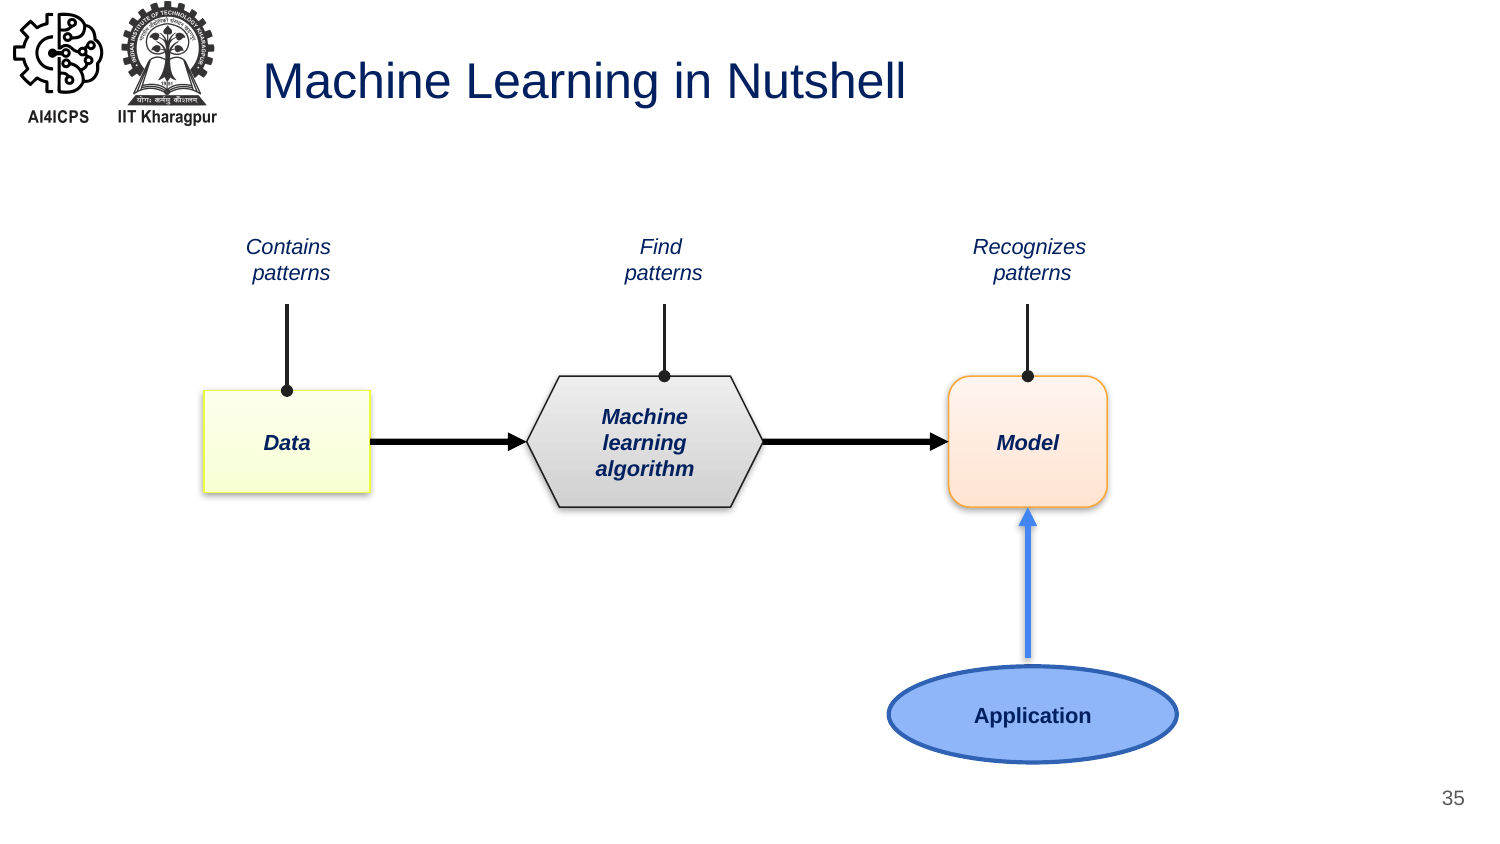

# Machine Learning in Nutshell
Contains
patterns
Find
patterns
Recognizes
patterns
Machine learning algorithm
Model
Data
Application
35